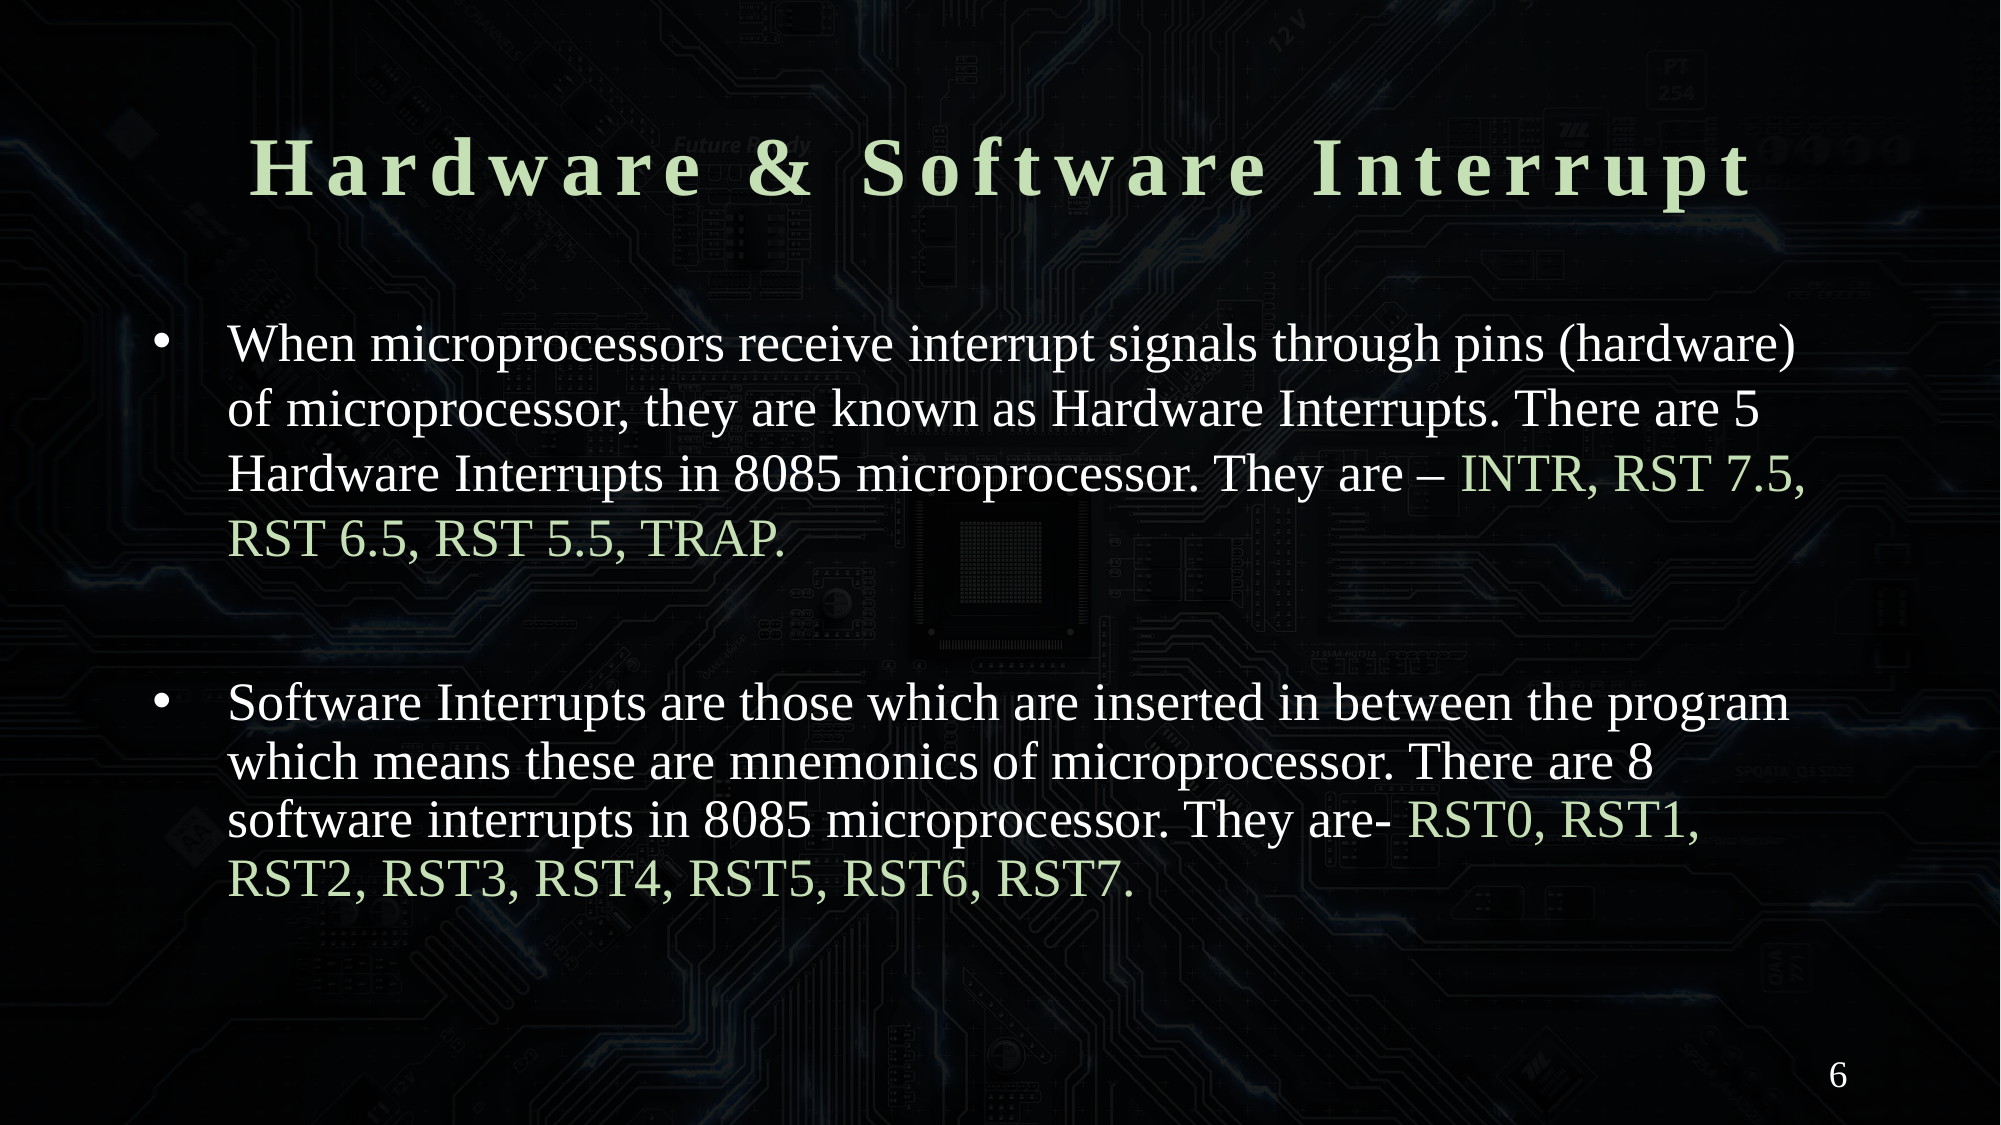

# Hardware & Software Interrupt
When microprocessors receive interrupt signals through pins (hardware) of microprocessor, they are known as Hardware Interrupts. There are 5 Hardware Interrupts in 8085 microprocessor. They are – INTR, RST 7.5, RST 6.5, RST 5.5, TRAP.

Software Interrupts are those which are inserted in between the program which means these are mnemonics of microprocessor. There are 8 software interrupts in 8085 microprocessor. They are- RST0, RST1, RST2, RST3, RST4, RST5, RST6, RST7.

6